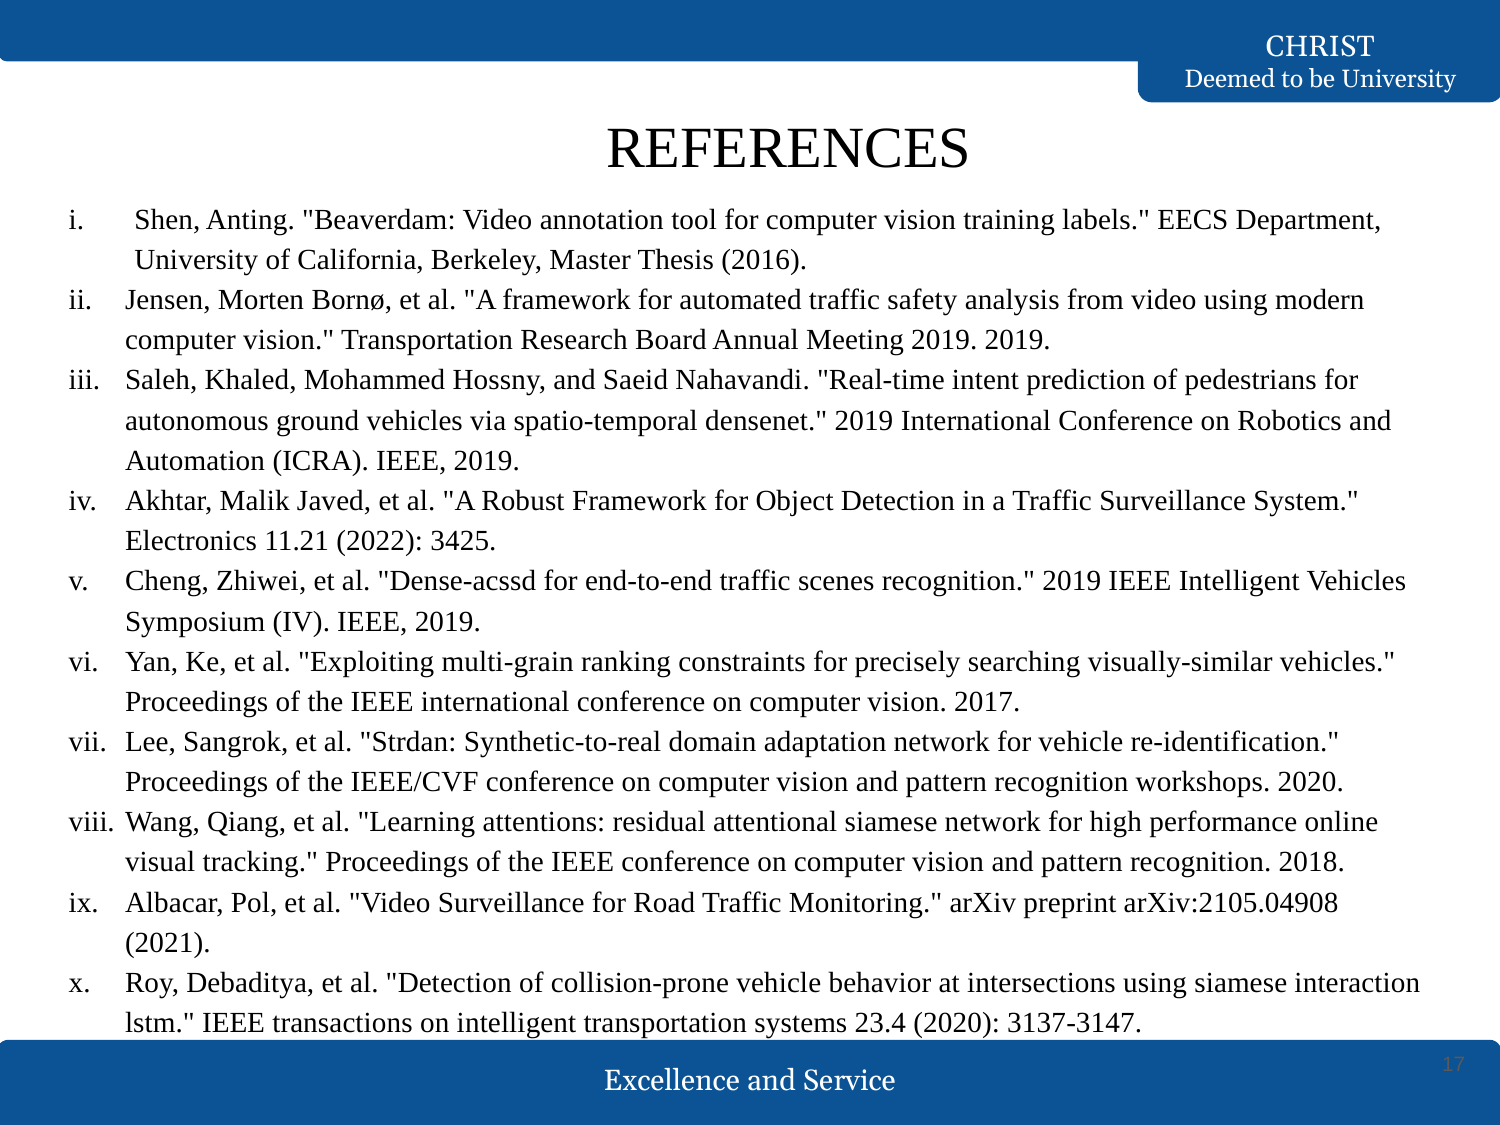

REFERENCES
Shen, Anting. "Beaverdam: Video annotation tool for computer vision training labels." EECS Department, University of California, Berkeley, Master Thesis (2016).
Jensen, Morten Bornø, et al. "A framework for automated traffic safety analysis from video using modern computer vision." Transportation Research Board Annual Meeting 2019. 2019.
Saleh, Khaled, Mohammed Hossny, and Saeid Nahavandi. "Real-time intent prediction of pedestrians for autonomous ground vehicles via spatio-temporal densenet." 2019 International Conference on Robotics and Automation (ICRA). IEEE, 2019.
Akhtar, Malik Javed, et al. "A Robust Framework for Object Detection in a Traffic Surveillance System." Electronics 11.21 (2022): 3425.
Cheng, Zhiwei, et al. "Dense-acssd for end-to-end traffic scenes recognition." 2019 IEEE Intelligent Vehicles Symposium (IV). IEEE, 2019.
Yan, Ke, et al. "Exploiting multi-grain ranking constraints for precisely searching visually-similar vehicles." Proceedings of the IEEE international conference on computer vision. 2017.
Lee, Sangrok, et al. "Strdan: Synthetic-to-real domain adaptation network for vehicle re-identification." Proceedings of the IEEE/CVF conference on computer vision and pattern recognition workshops. 2020.
Wang, Qiang, et al. "Learning attentions: residual attentional siamese network for high performance online visual tracking." Proceedings of the IEEE conference on computer vision and pattern recognition. 2018.
Albacar, Pol, et al. "Video Surveillance for Road Traffic Monitoring." arXiv preprint arXiv:2105.04908 (2021).
Roy, Debaditya, et al. "Detection of collision-prone vehicle behavior at intersections using siamese interaction lstm." IEEE transactions on intelligent transportation systems 23.4 (2020): 3137-3147.
17